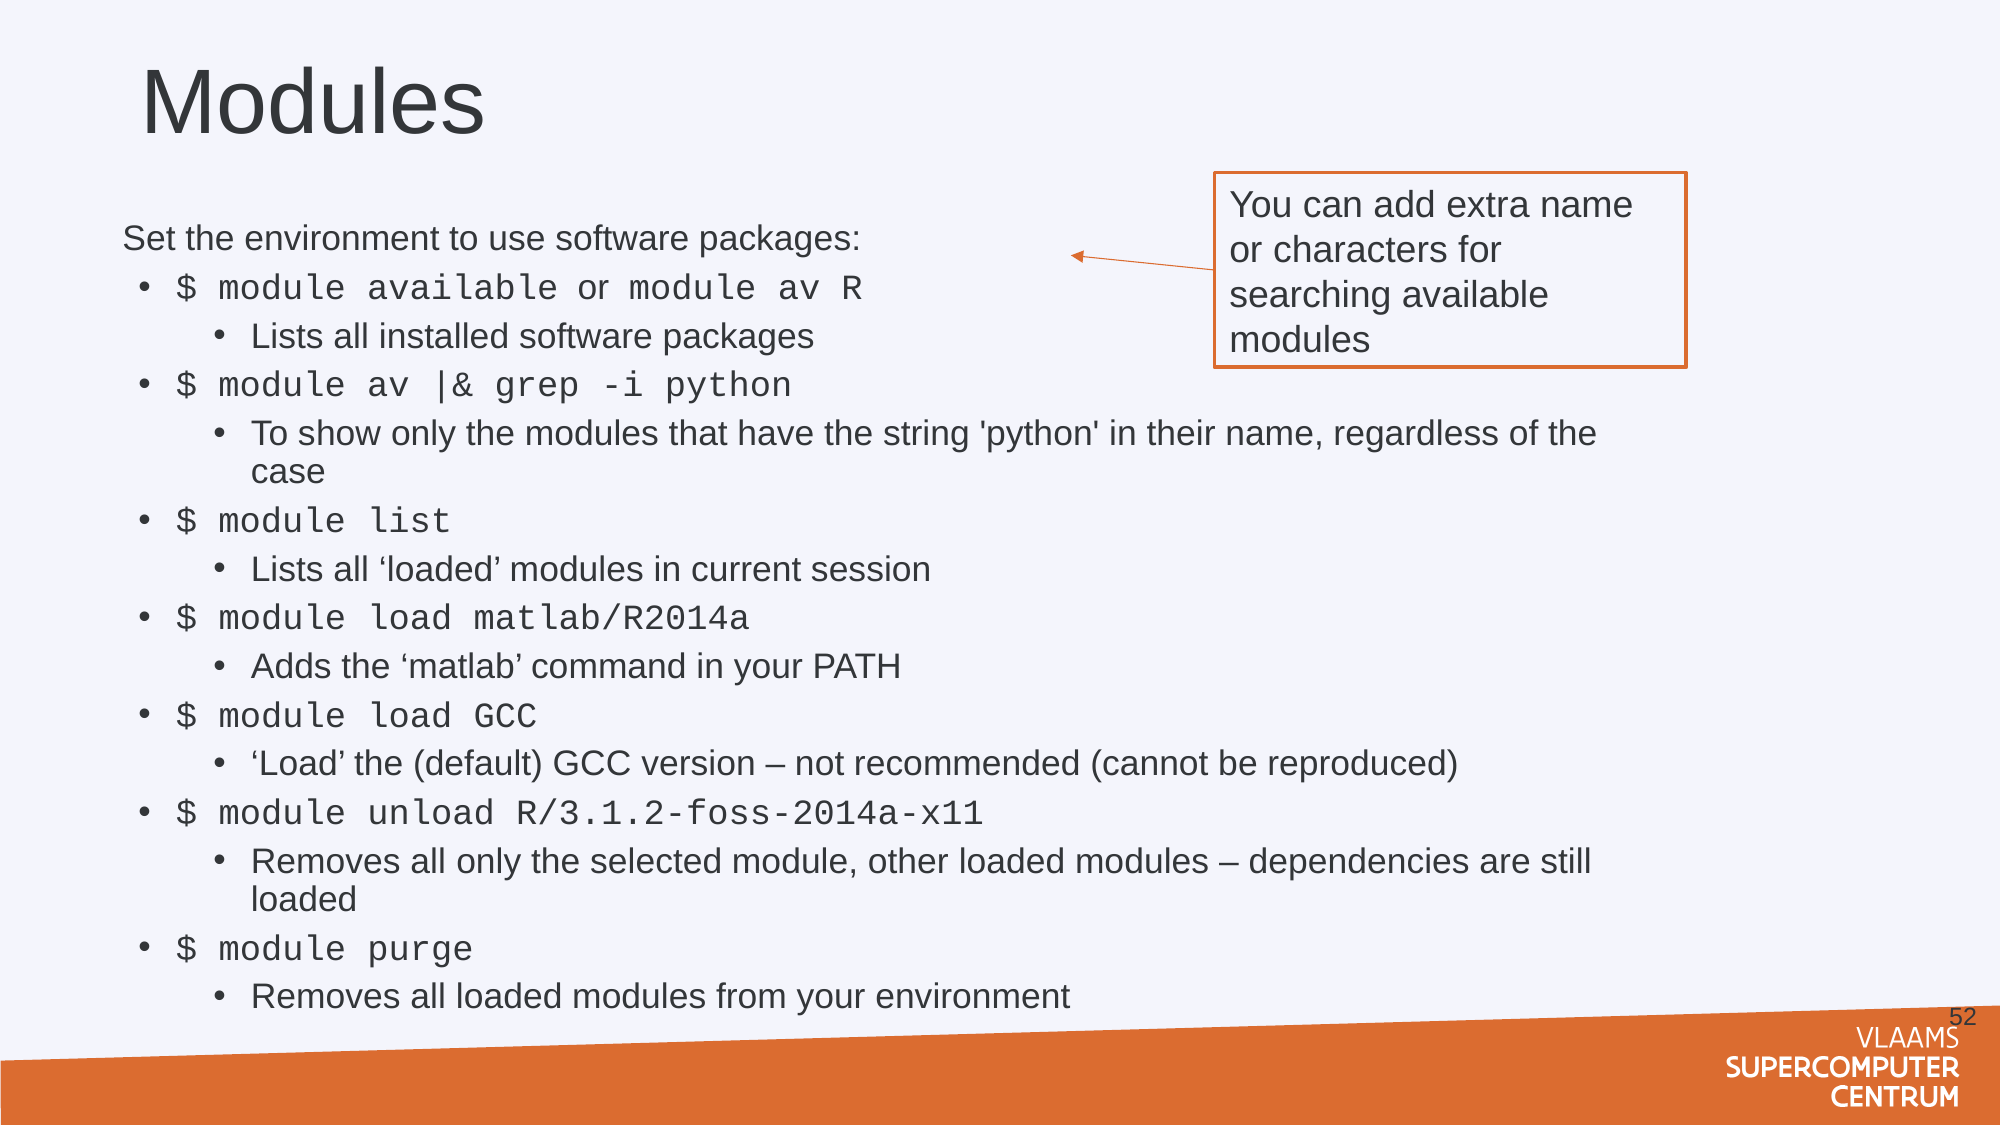

# Modules
You can add extra name or characters for searching available modules
Set the environment to use software packages:
$ module available  or  module av R
Lists all installed software packages
$ module av |& grep -i python
To show only the modules that have the string 'python' in their name, regardless of the case
$ module list
Lists all ‘loaded’ modules in current session
$ module load matlab/R2014a
Adds the ‘matlab’ command in your PATH
$ module load GCC
‘Load’ the (default) GCC version – not recommended (cannot be reproduced)
$ module unload R/3.1.2-foss-2014a-x11
Removes all only the selected module, other loaded modules – dependencies are still loaded
$ module purge
Removes all loaded modules from your environment

52